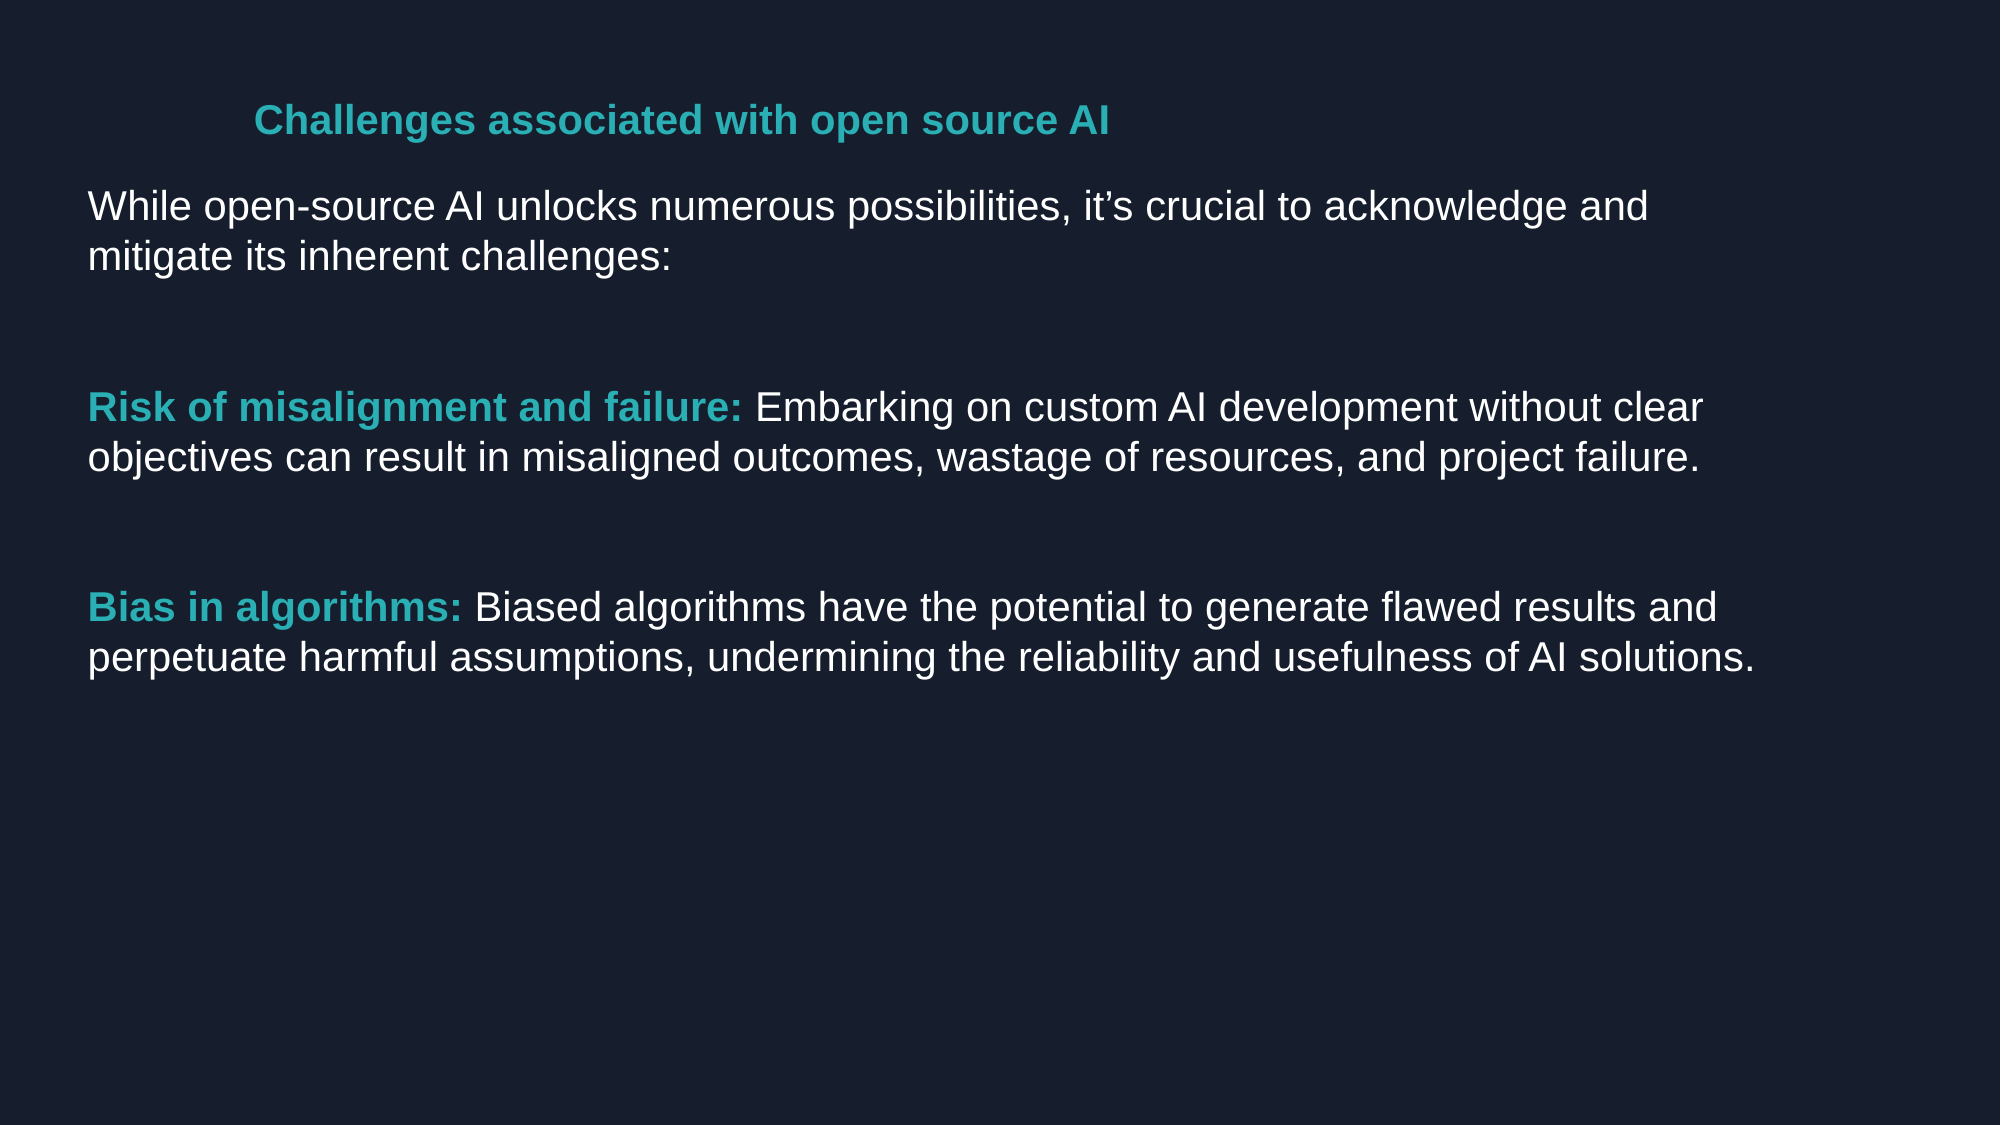

Challenges associated with open source AI
While open-source AI unlocks numerous possibilities, it’s crucial to acknowledge and mitigate its inherent challenges:

Risk of misalignment and failure: Embarking on custom AI development without clear objectives can result in misaligned outcomes, wastage of resources, and project failure.

Bias in algorithms: Biased algorithms have the potential to generate flawed results and perpetuate harmful assumptions, undermining the reliability and usefulness of AI solutions.